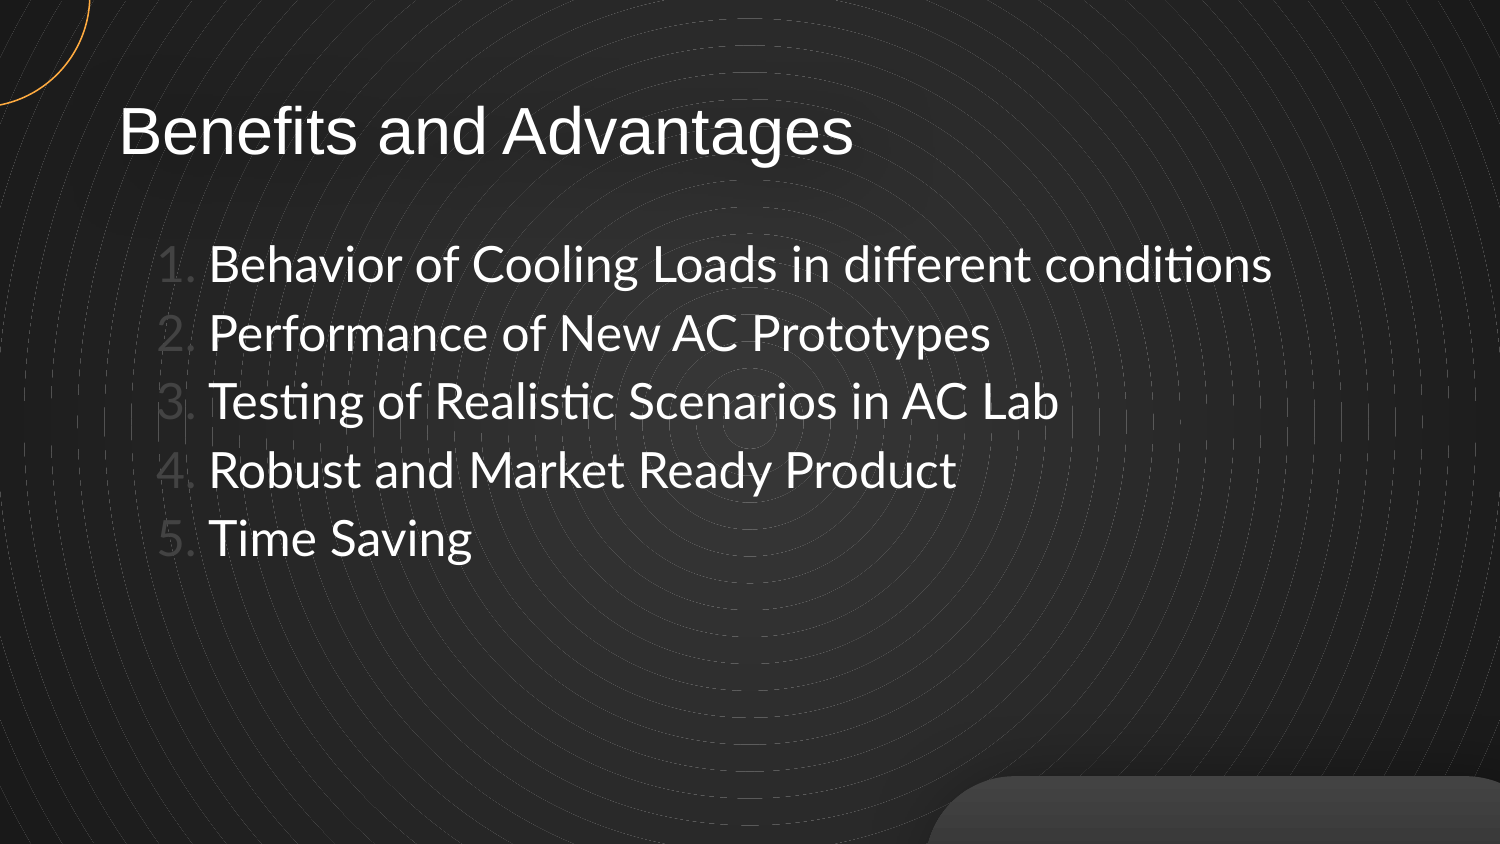

# Benefits and Advantages
Behavior of Cooling Loads in different conditions
Performance of New AC Prototypes
Testing of Realistic Scenarios in AC Lab
Robust and Market Ready Product
Time Saving